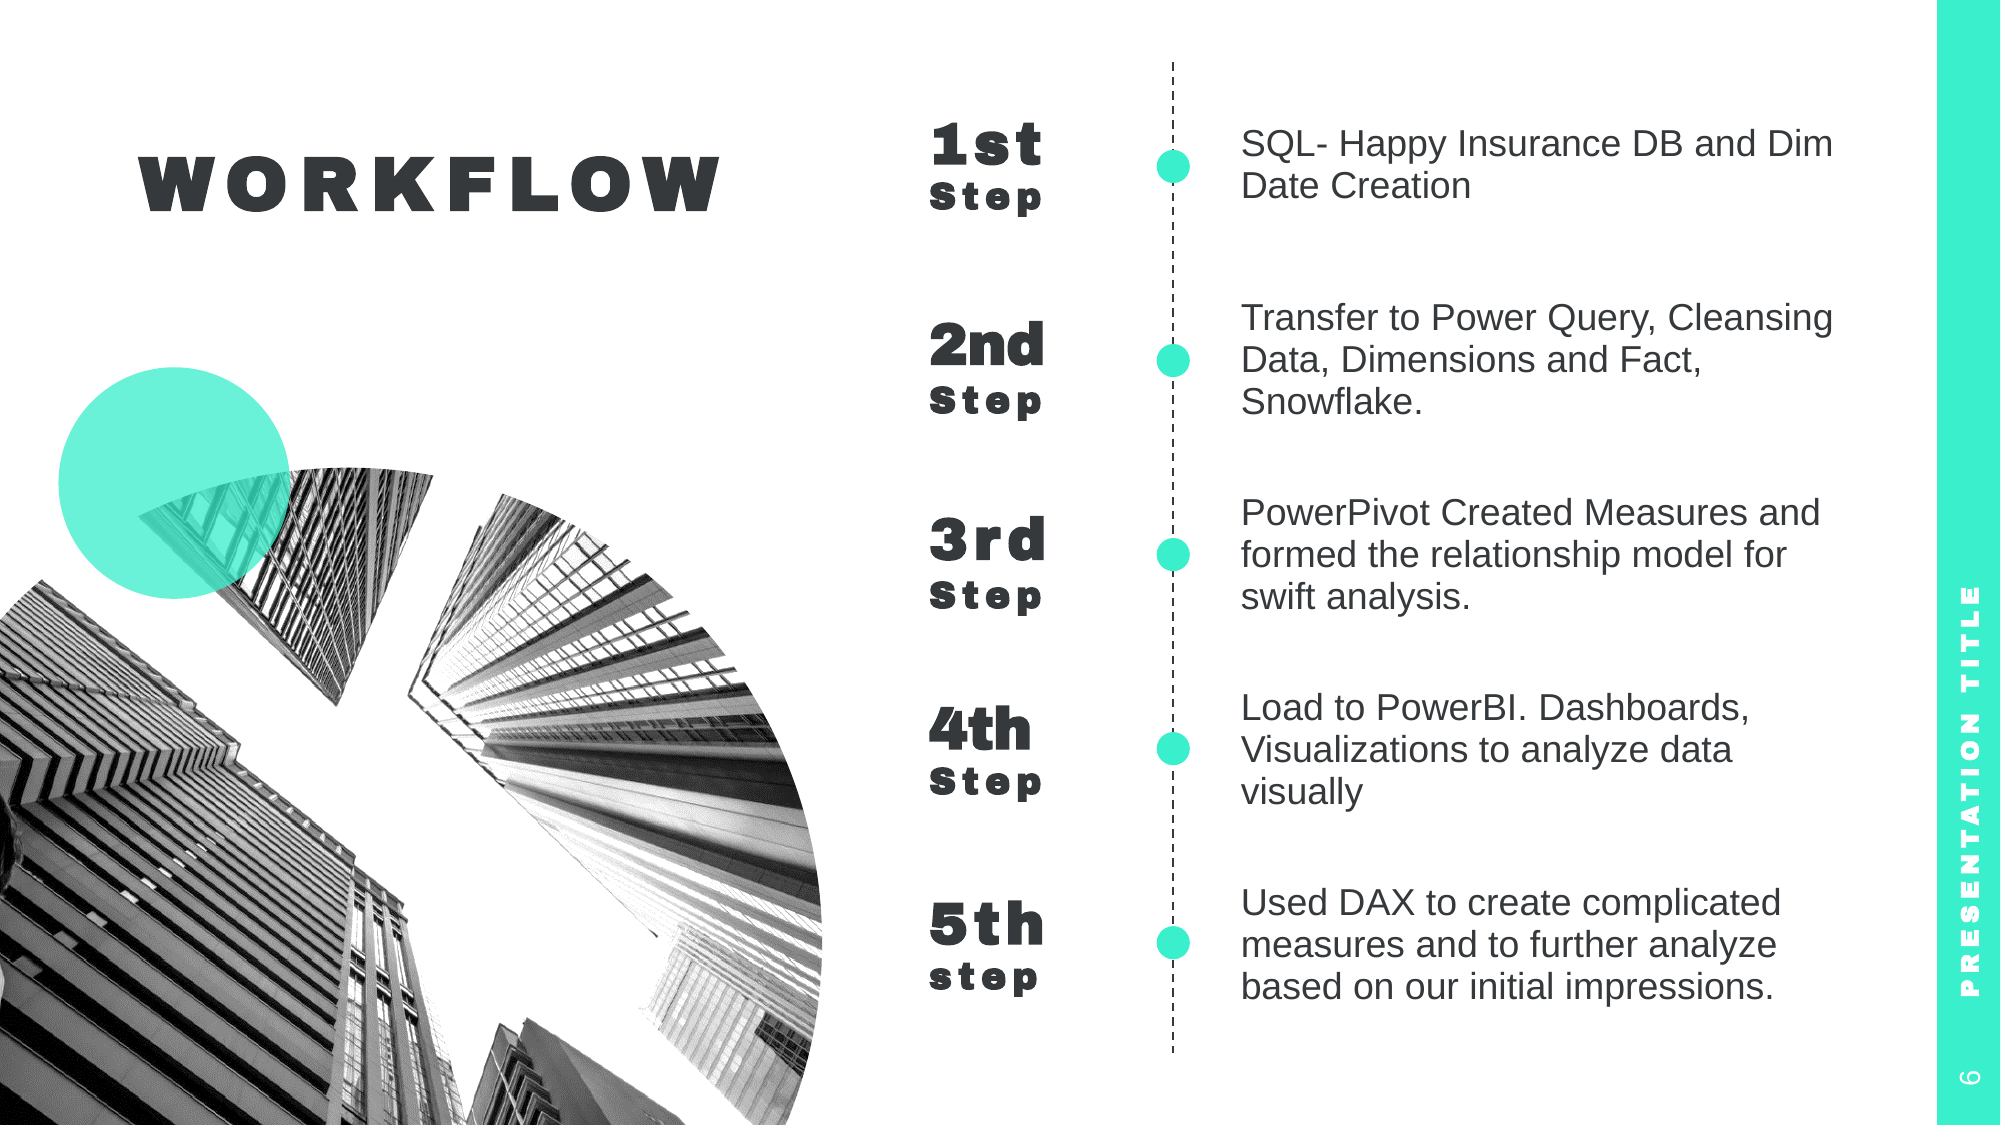

| 1st Step | SQL- Happy Insurance DB and Dim Date Creation |
| --- | --- |
| 2nd Step | Transfer to Power Query, Cleansing Data, Dimensions and Fact, Snowflake. |
| 3rd Step | PowerPivot Created Measures and formed the relationship model for swift analysis. |
| 4th Step | Load to PowerBI. Dashboards, Visualizations to analyze data visually |
| 5th step | Used DAX to create complicated measures and to further analyze based on our initial impressions. |
# workflow

Presentation Title

6